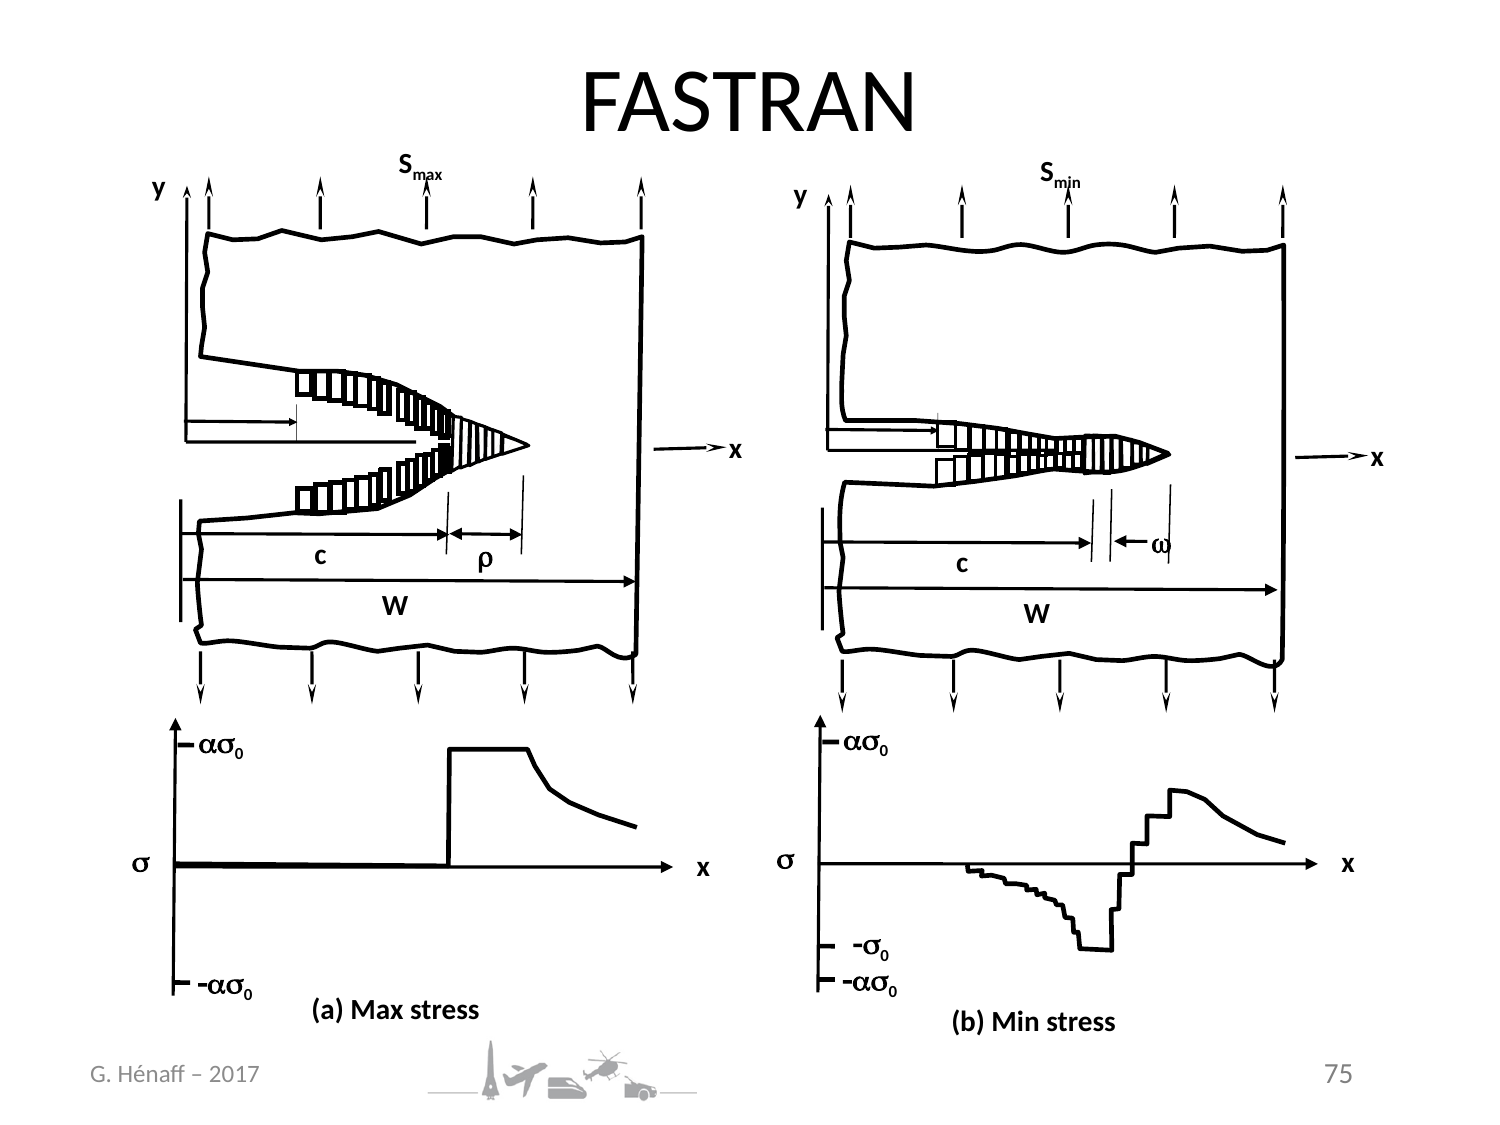

# FASTRAN
Smax
Smin
y
y

x

x

ω
c
ρ

c

W

W

ασ0

σ
x

−ασ0

ασ0

σ
x

−ασ0

−σ0

(a) Max stress
(b) Min stress
G. Hénaff – 2017